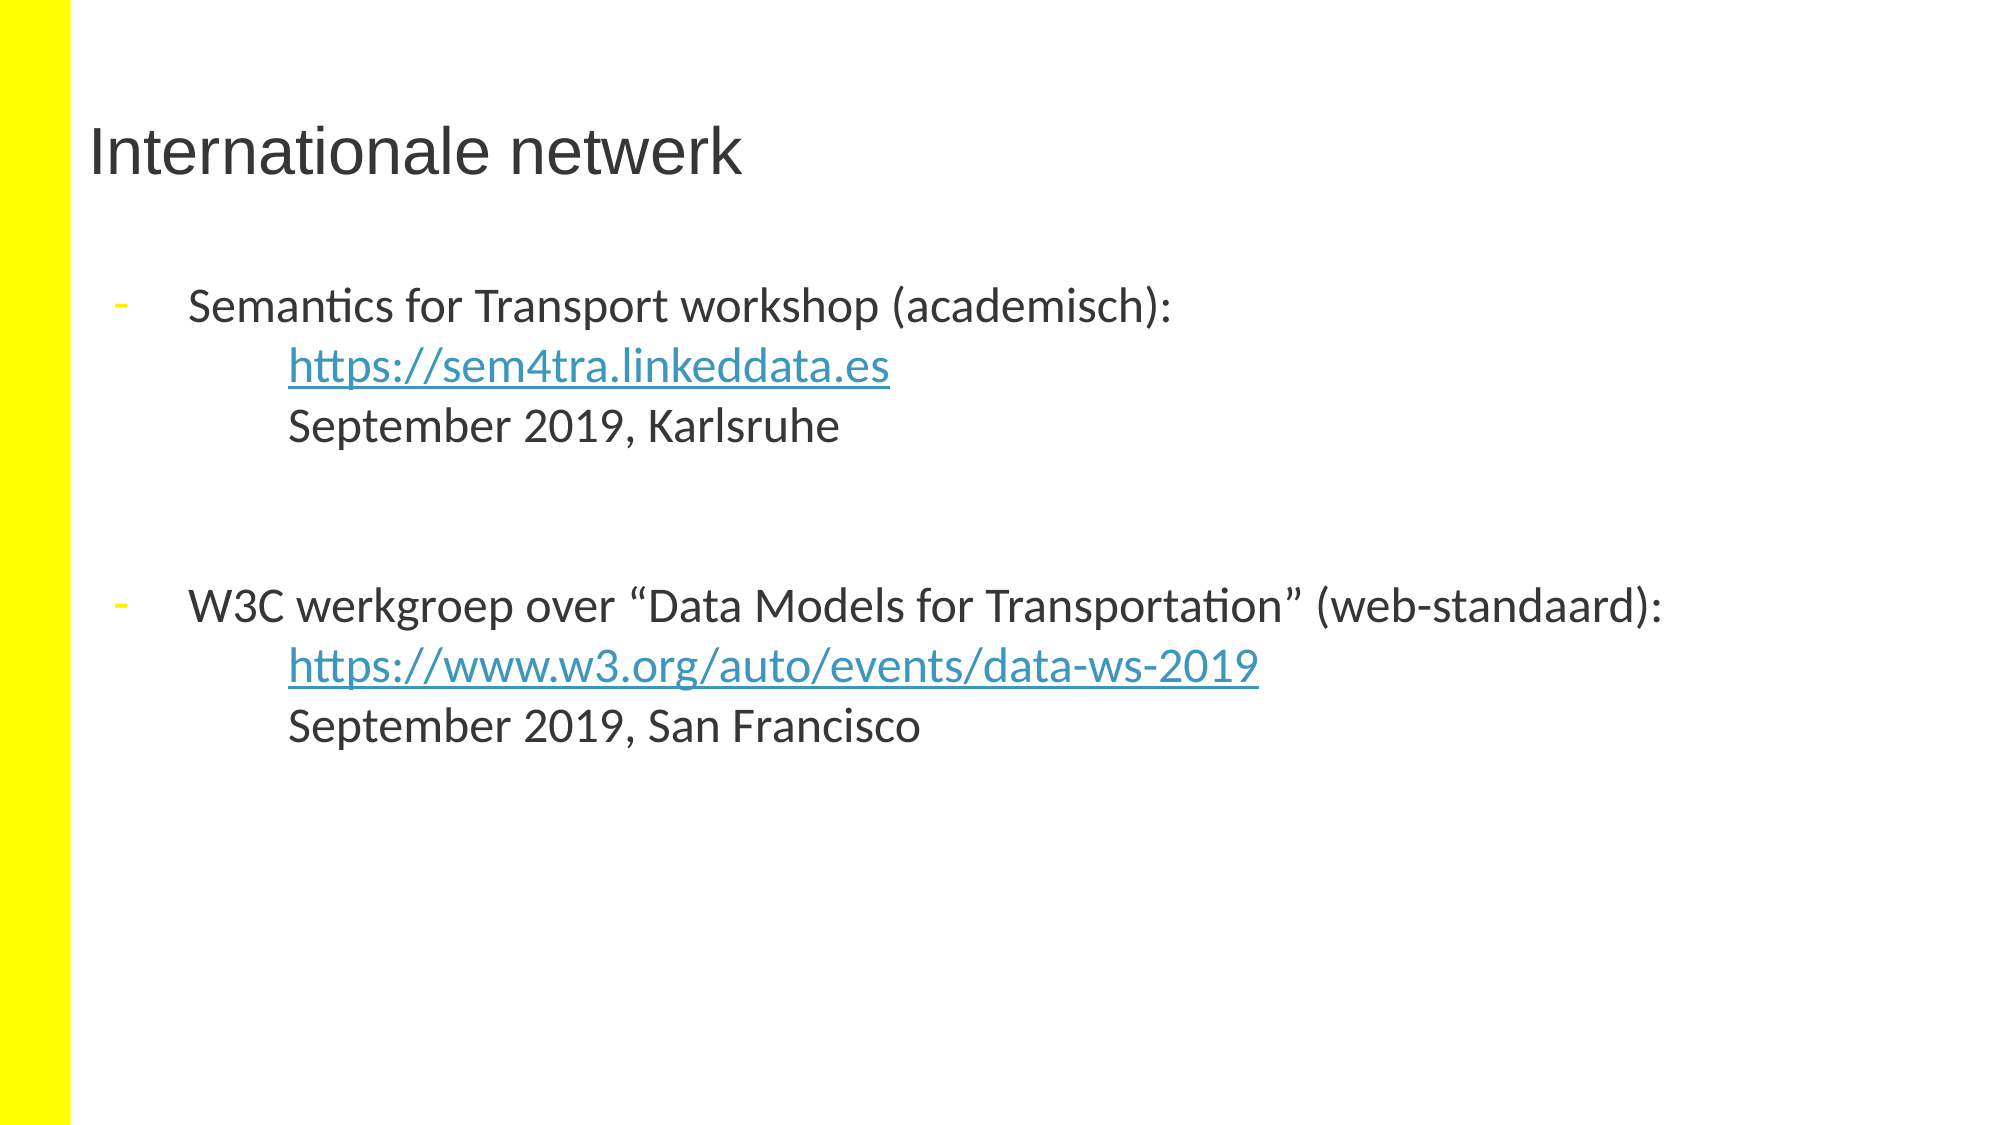

# Internationale netwerk
Semantics for Transport workshop (academisch):
https://sem4tra.linkeddata.es
September 2019, Karlsruhe

W3C werkgroep over “Data Models for Transportation” (web-standaard):
https://www.w3.org/auto/events/data-ws-2019
September 2019, San Francisco